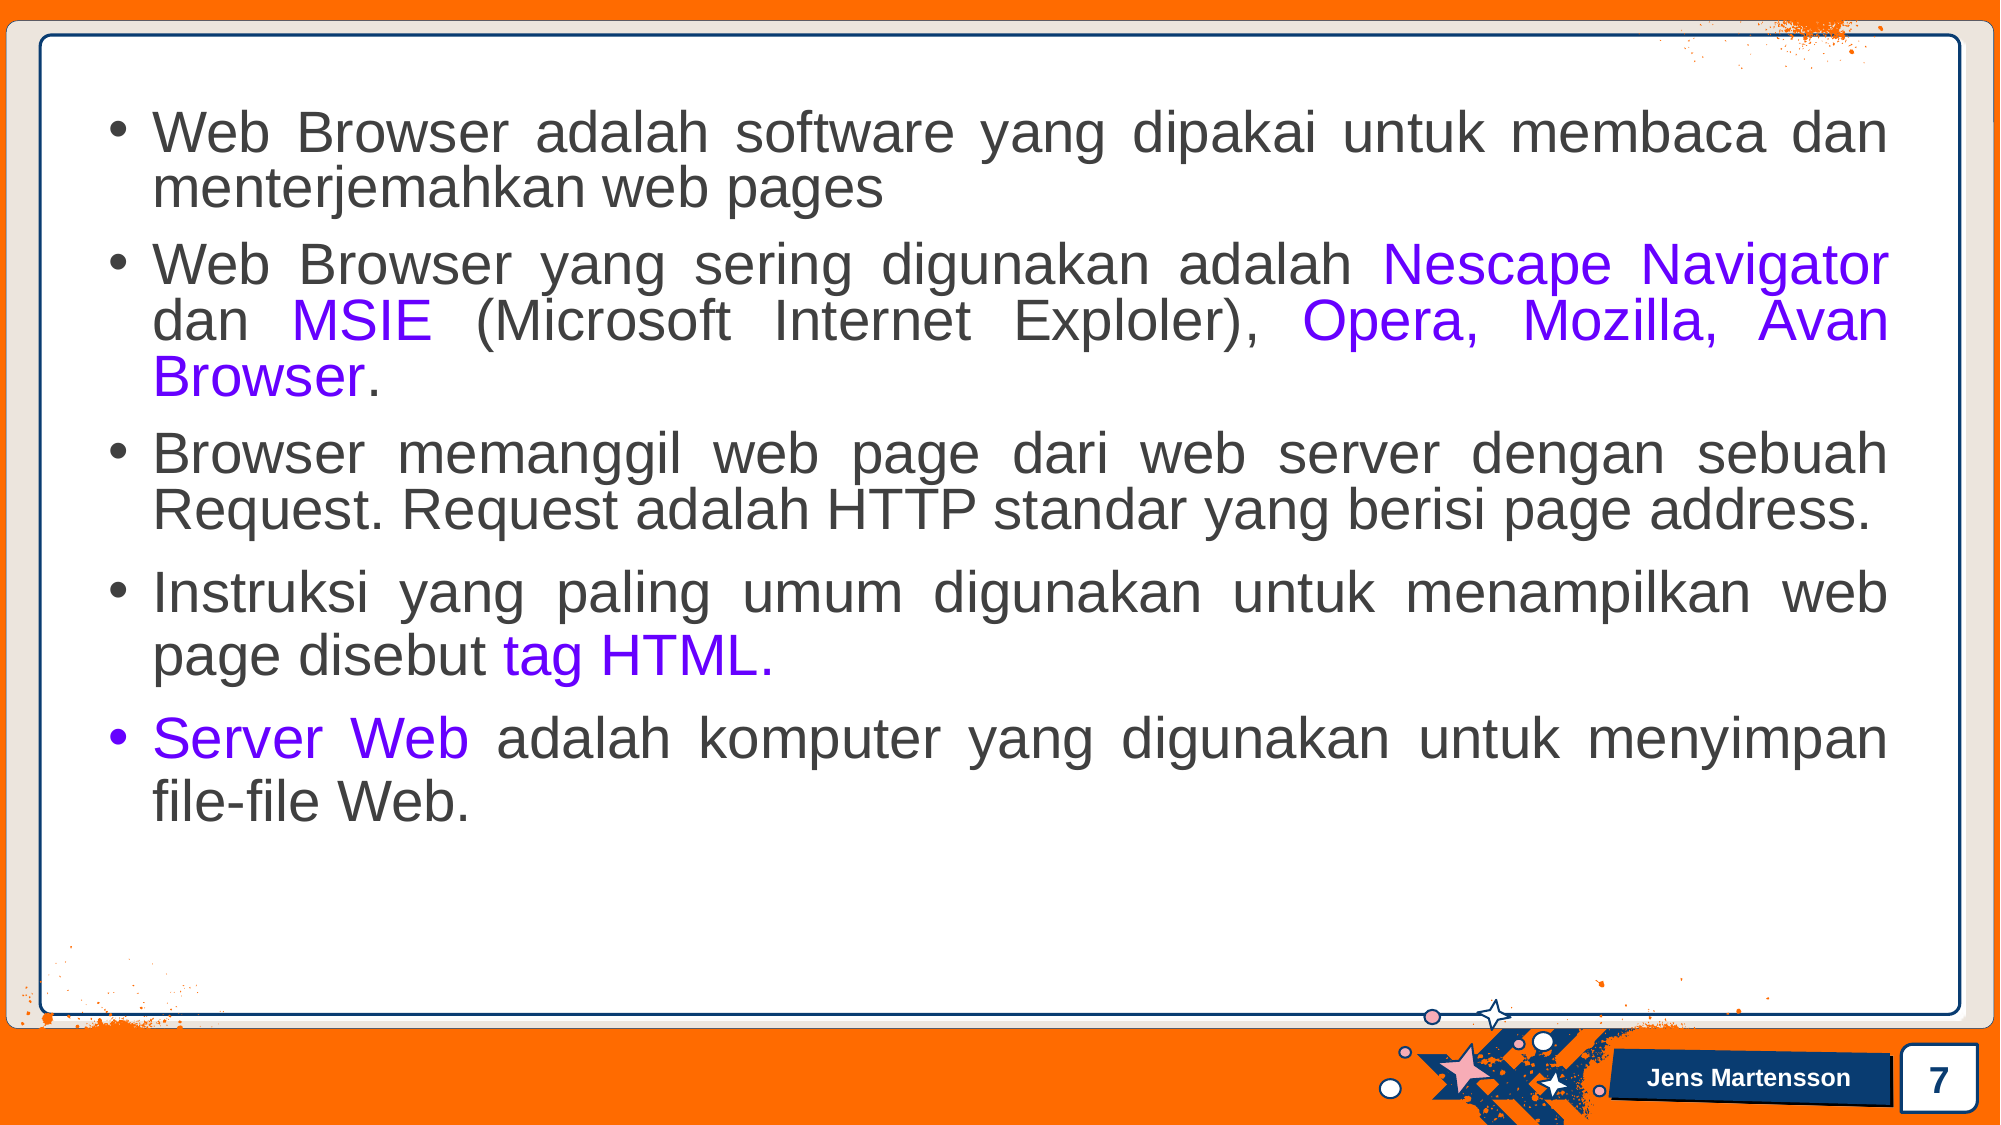

Web Browser adalah software yang dipakai untuk membaca dan menterjemahkan web pages
Web Browser yang sering digunakan adalah Nescape Navigator dan MSIE (Microsoft Internet Exploler), Opera, Mozilla, Avan Browser.
Browser memanggil web page dari web server dengan sebuah Request. Request adalah HTTP standar yang berisi page address.
Instruksi yang paling umum digunakan untuk menampilkan web page disebut tag HTML.
Server Web adalah komputer yang digunakan untuk menyimpan file-file Web.

7